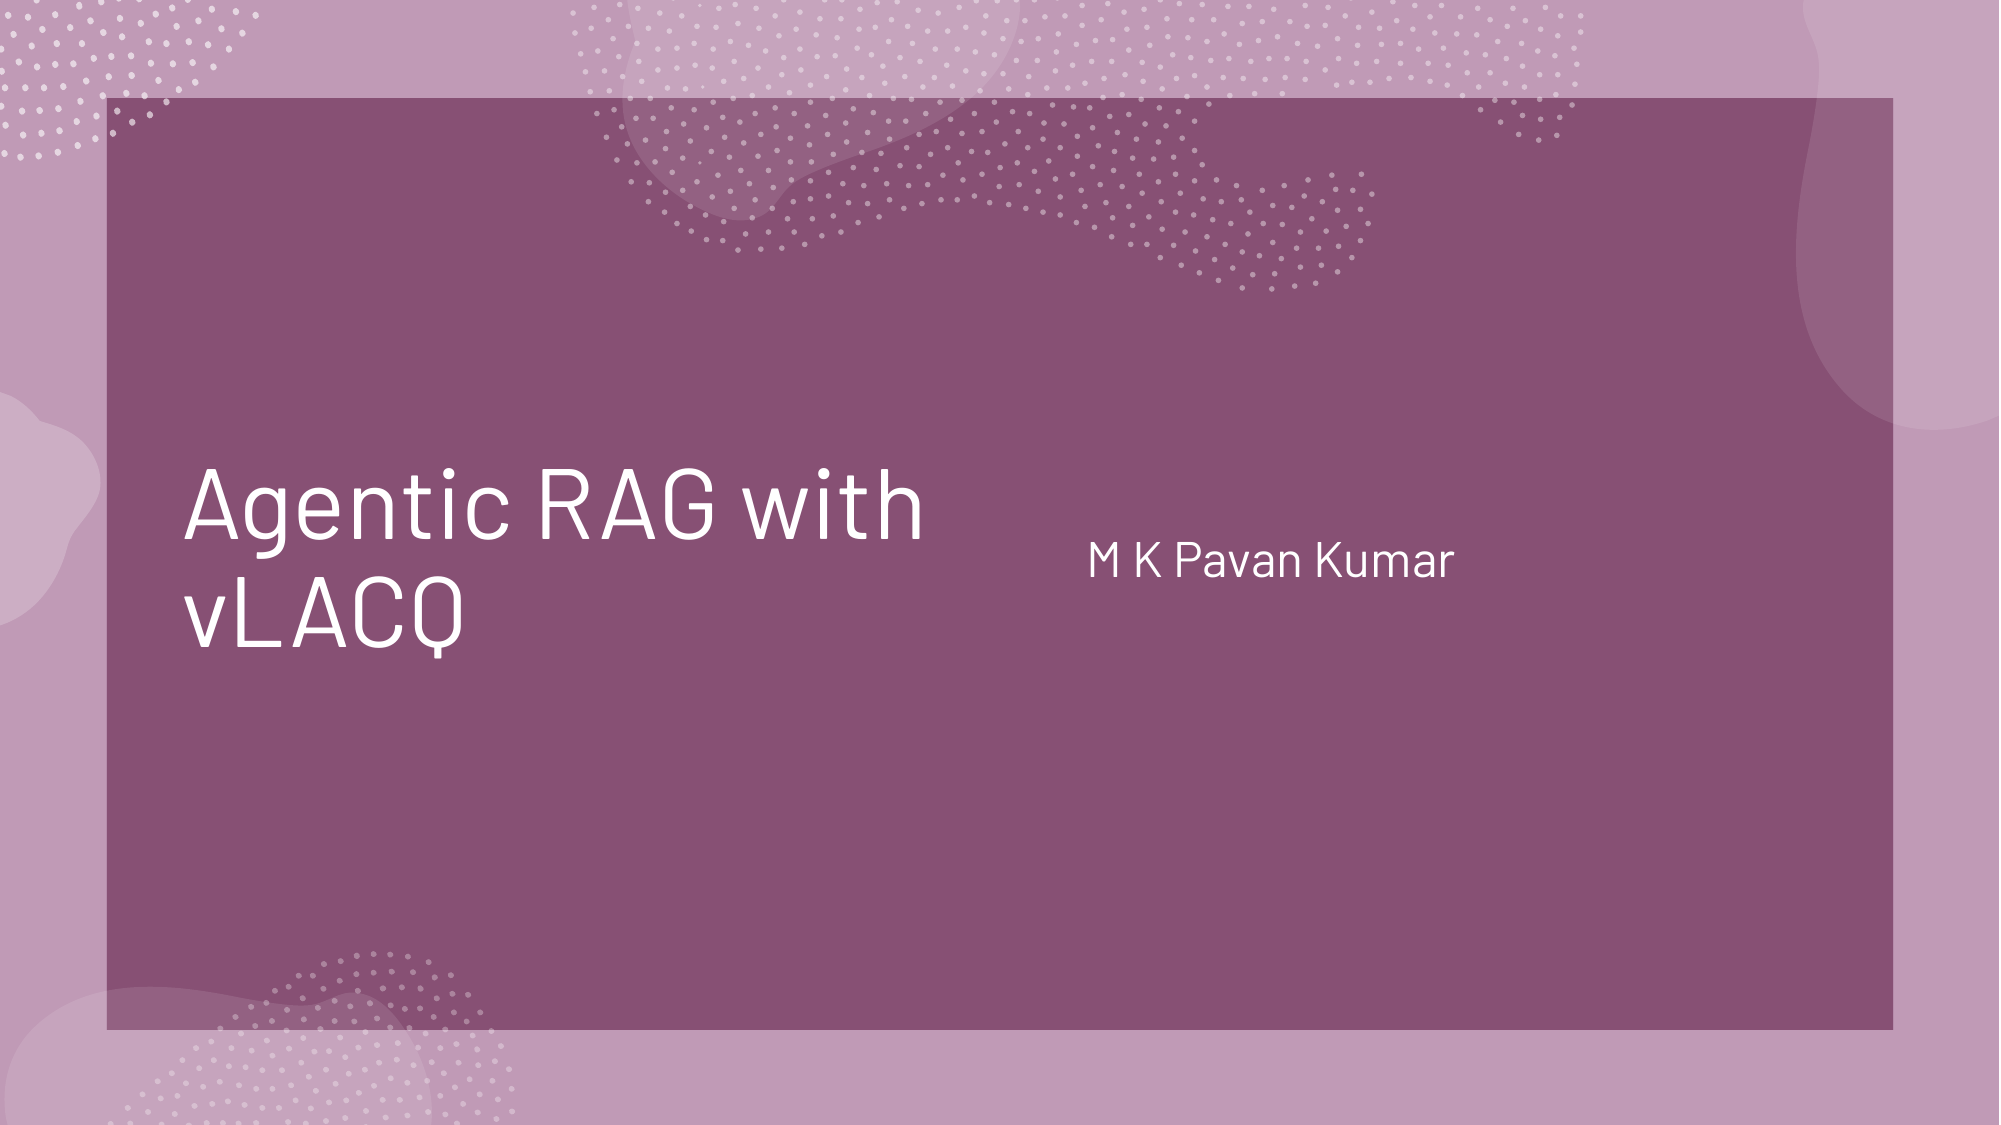

# Agentic RAG with vLACQ
M K Pavan Kumar